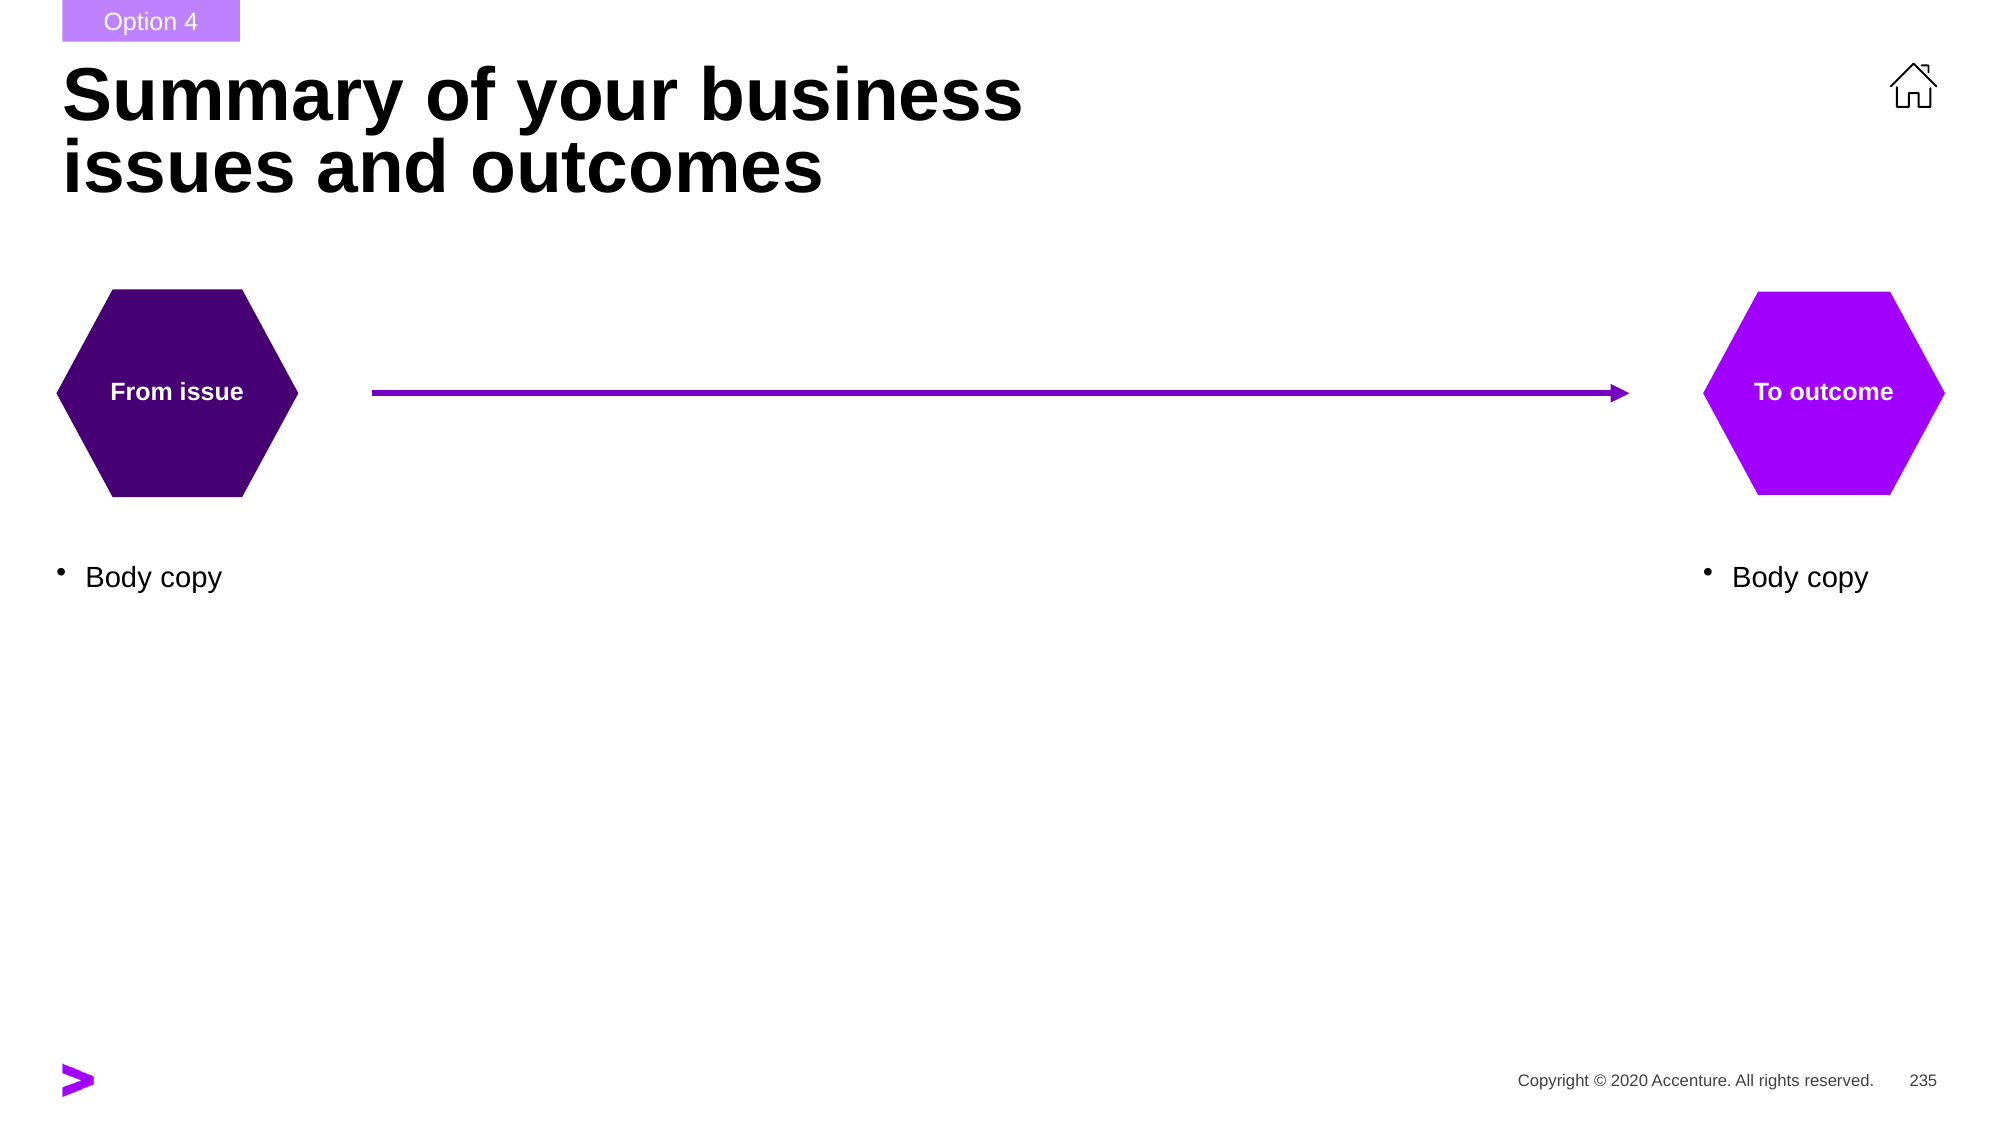

Option 4

# Summary of your business issues and outcomes

From issue
To outcome
Body copy
Body copy